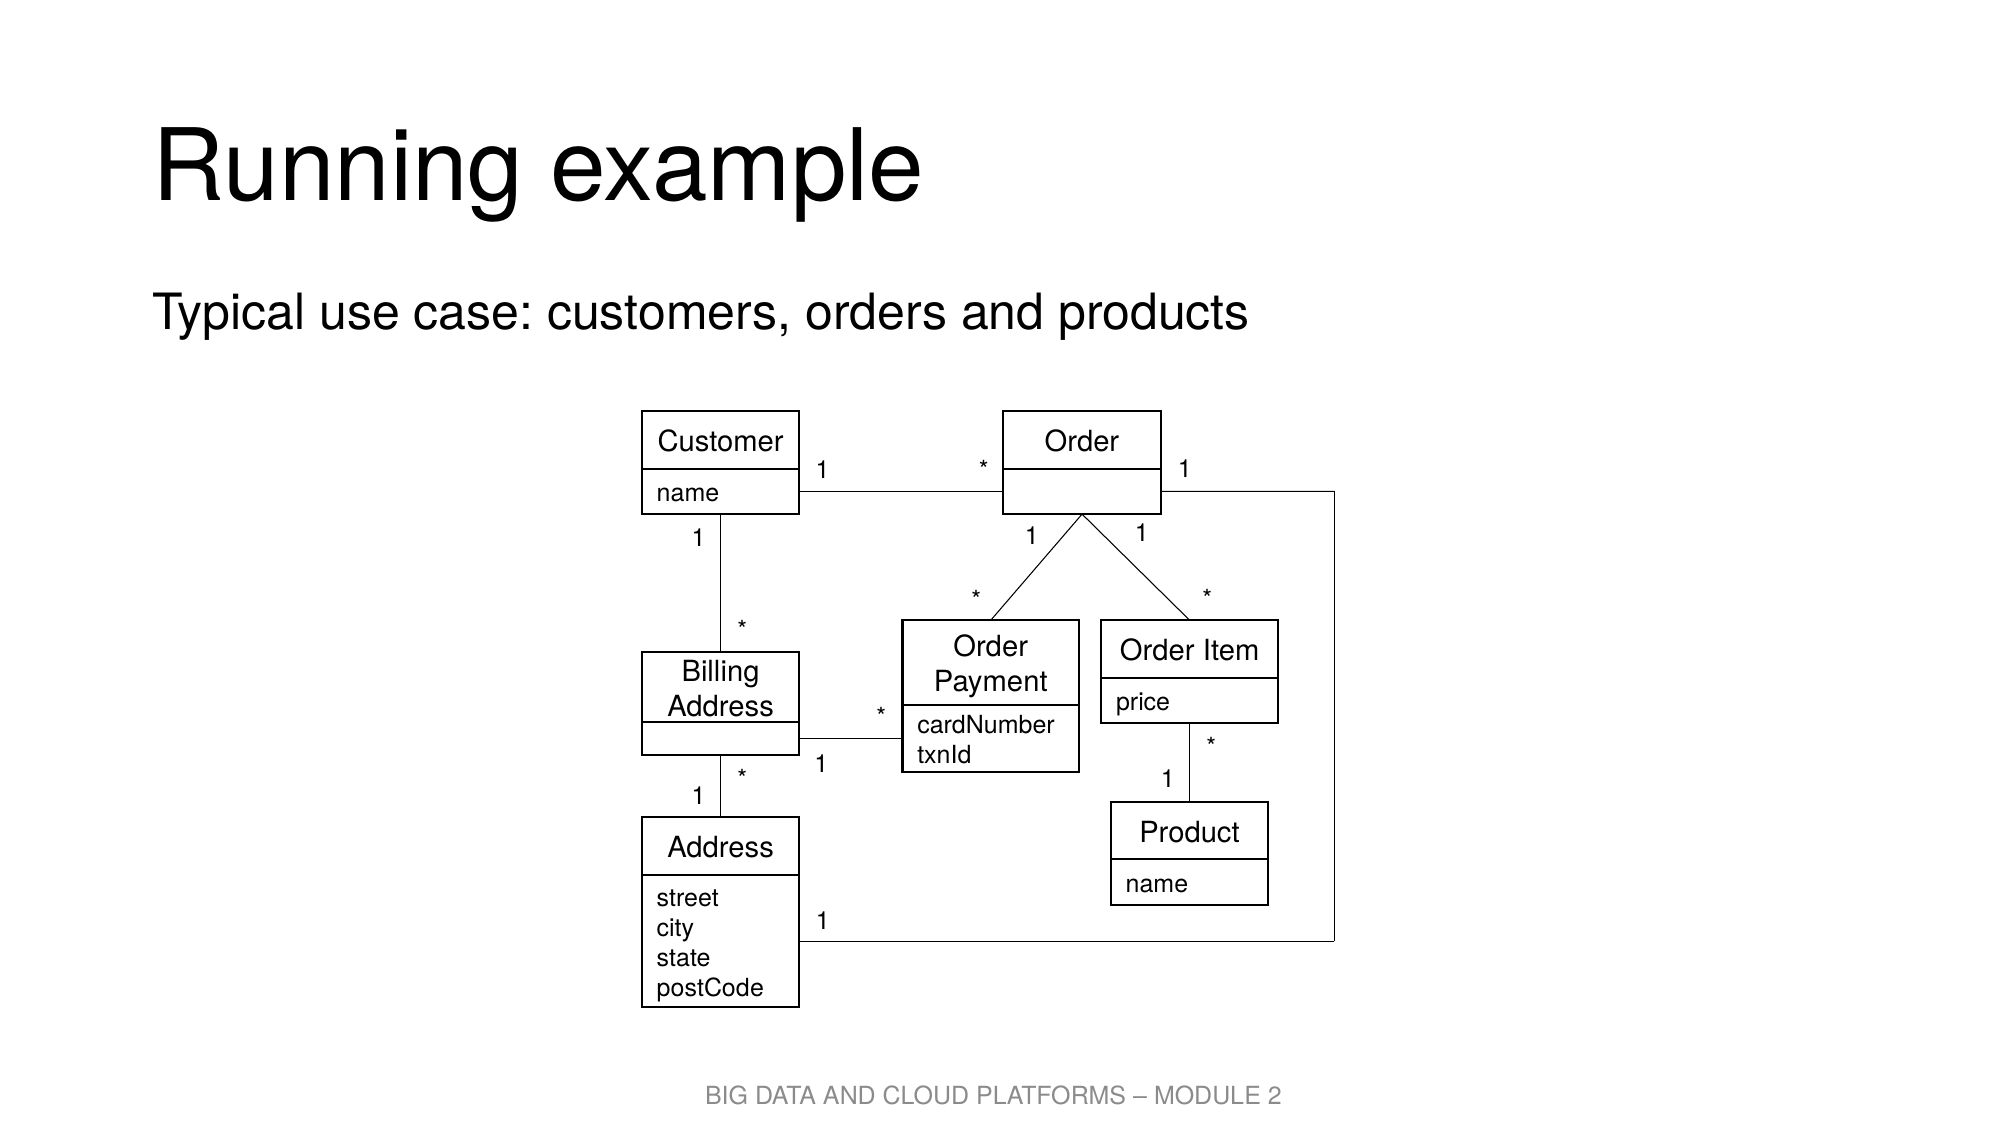

# Running example
Typical use case: customers, orders and products

Customer
name
Order

1
*
1
1
1
1
*
*
*
Order Payment
cardNumber
txnId
Order Item
price
Billing
Address

*
*
1
*
1
1
Product
name
Address
street
city
state
postCode
1